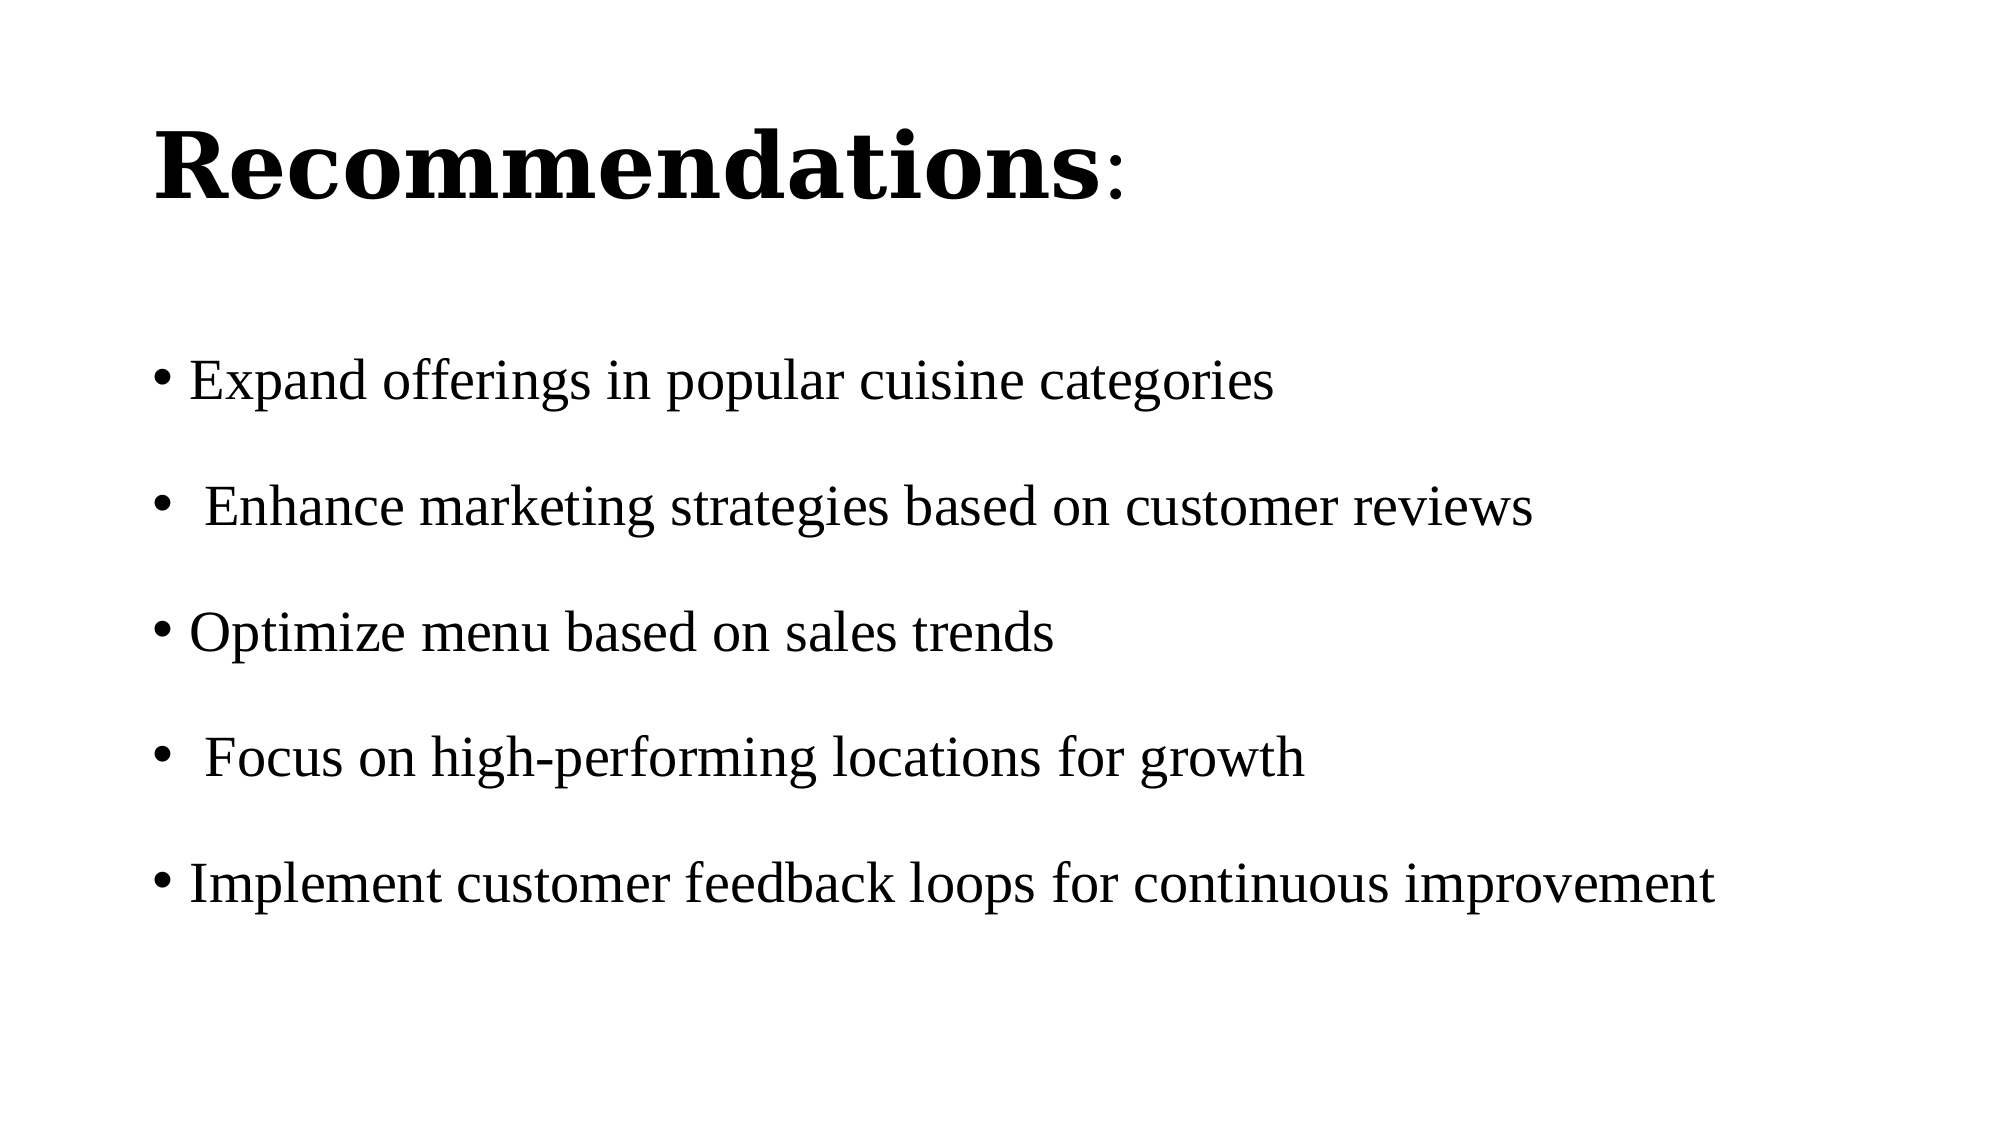

# 𝐑𝐞𝐜𝐨𝐦𝐦𝐞𝐧𝐝𝐚𝐭𝐢𝐨𝐧𝐬:
Expand offerings in popular cuisine categories
 Enhance marketing strategies based on customer reviews
Optimize menu based on sales trends
 Focus on high-performing locations for growth
Implement customer feedback loops for continuous improvement